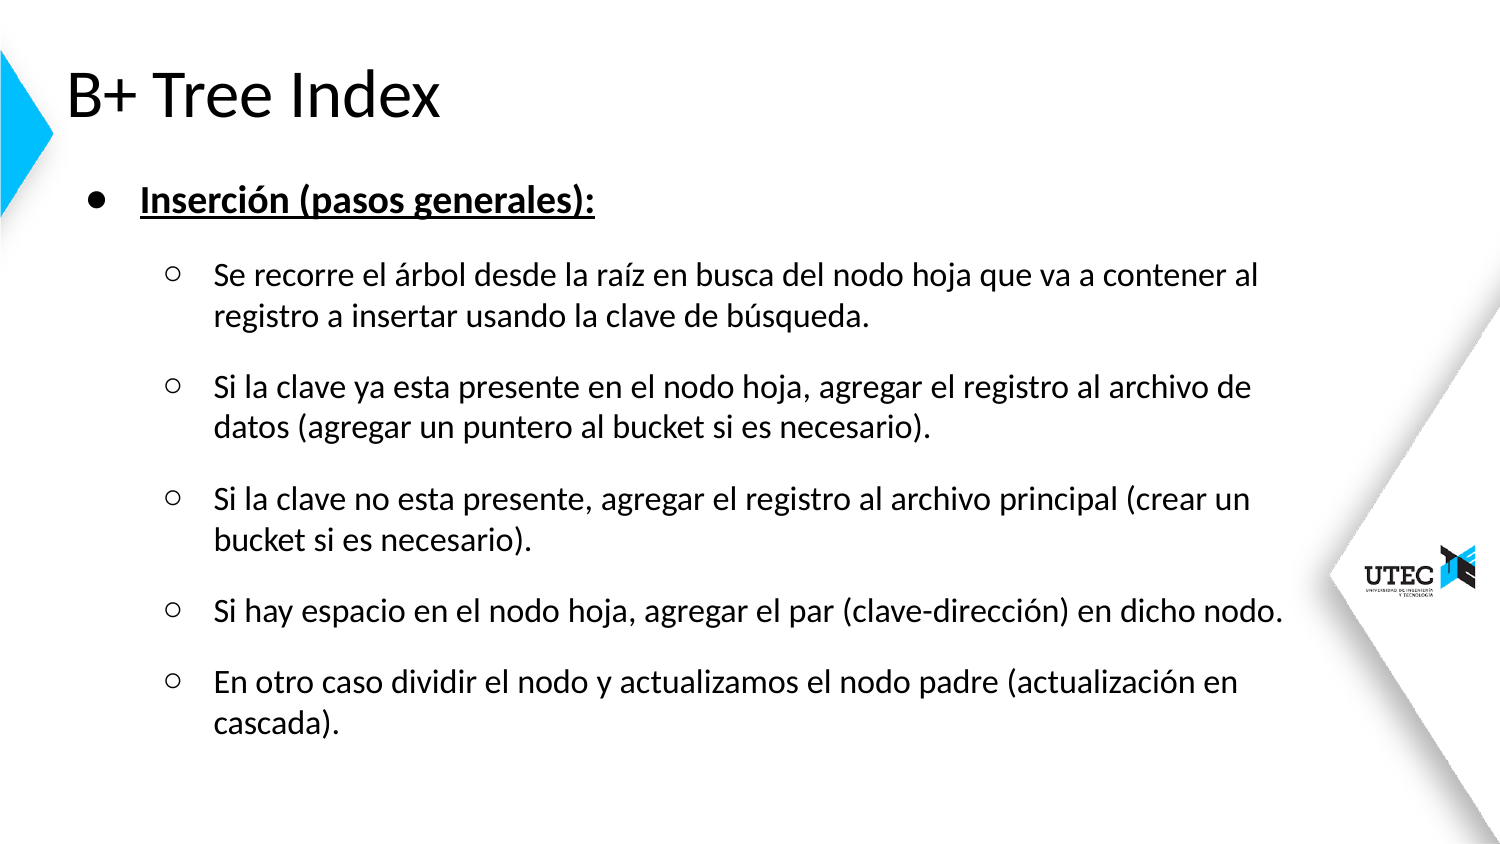

# B+ Tree Index
Inserción (pasos generales):
Se recorre el árbol desde la raíz en busca del nodo hoja que va a contener al registro a insertar usando la clave de búsqueda.
Si la clave ya esta presente en el nodo hoja, agregar el registro al archivo de datos (agregar un puntero al bucket si es necesario).
Si la clave no esta presente, agregar el registro al archivo principal (crear un bucket si es necesario).
Si hay espacio en el nodo hoja, agregar el par (clave-dirección) en dicho nodo.
En otro caso dividir el nodo y actualizamos el nodo padre (actualización en cascada).